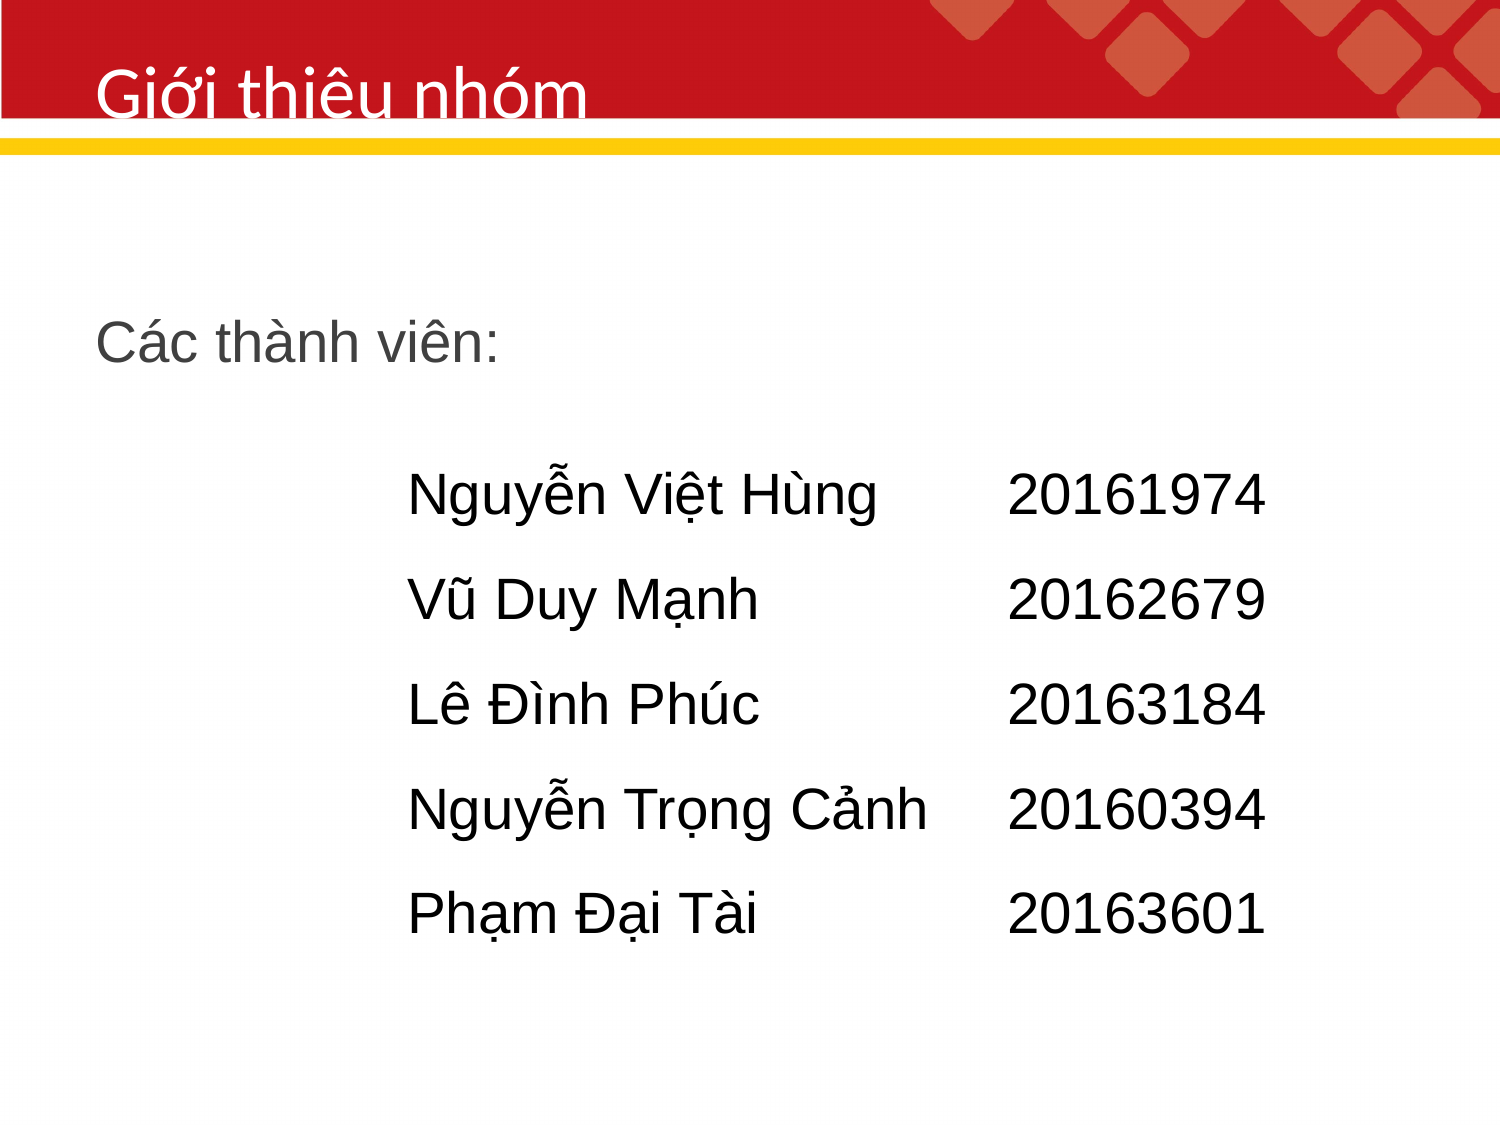

# Giới thiệu nhóm
Các thành viên:
Nguyễn Việt Hùng	20161974
Vũ Duy Mạnh		20162679
Lê Đình Phúc		20163184
Nguyễn Trọng Cảnh	20160394
Phạm Đại Tài		20163601